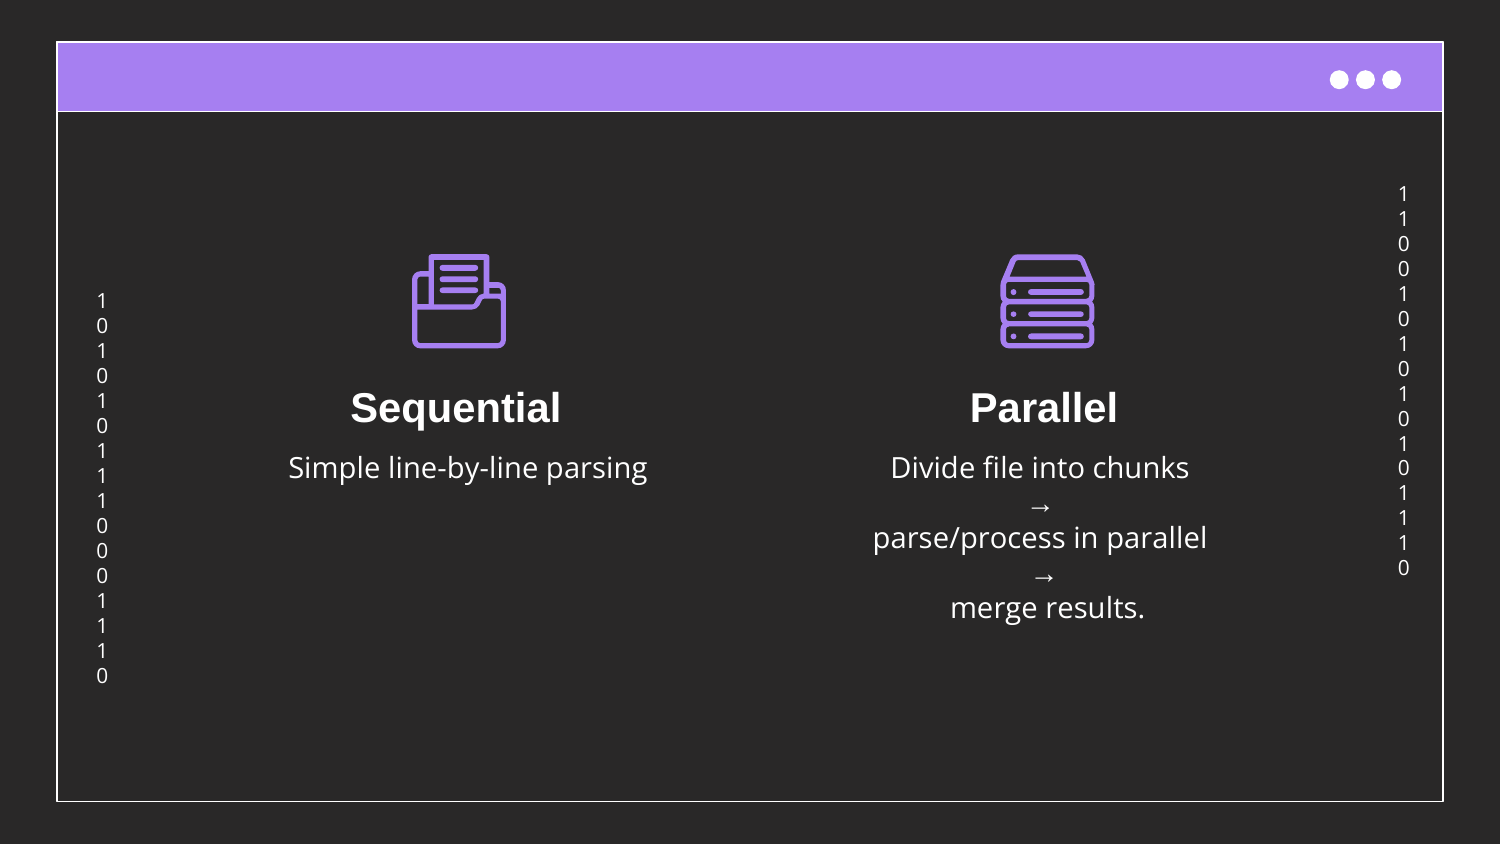

Sequential
Parallel
Divide file into chunks
→
parse/process in parallel
→
 merge results.
Simple line-by-line parsing